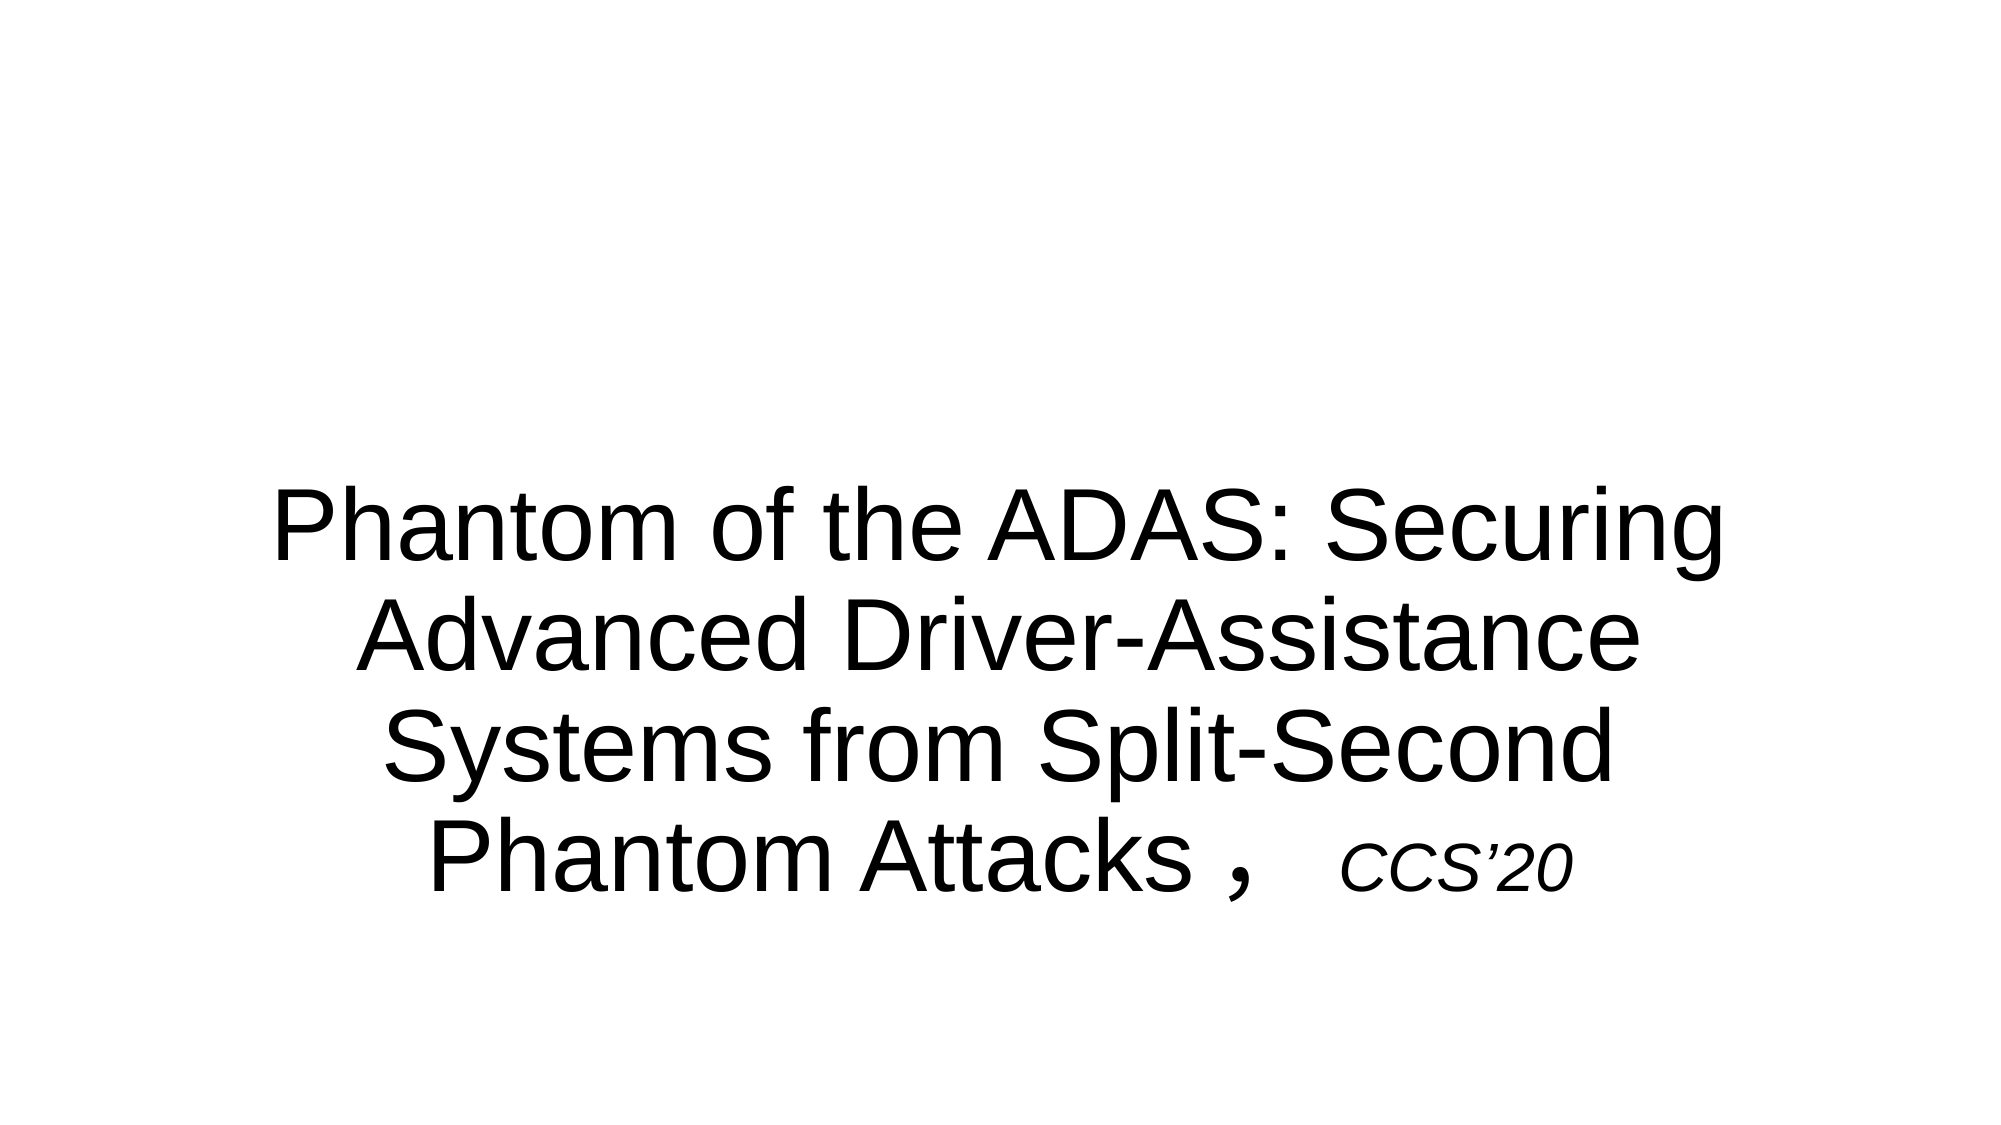

# Phantom of the ADAS: Securing Advanced Driver-Assistance Systems from Split-Second Phantom Attacks，CCS’20